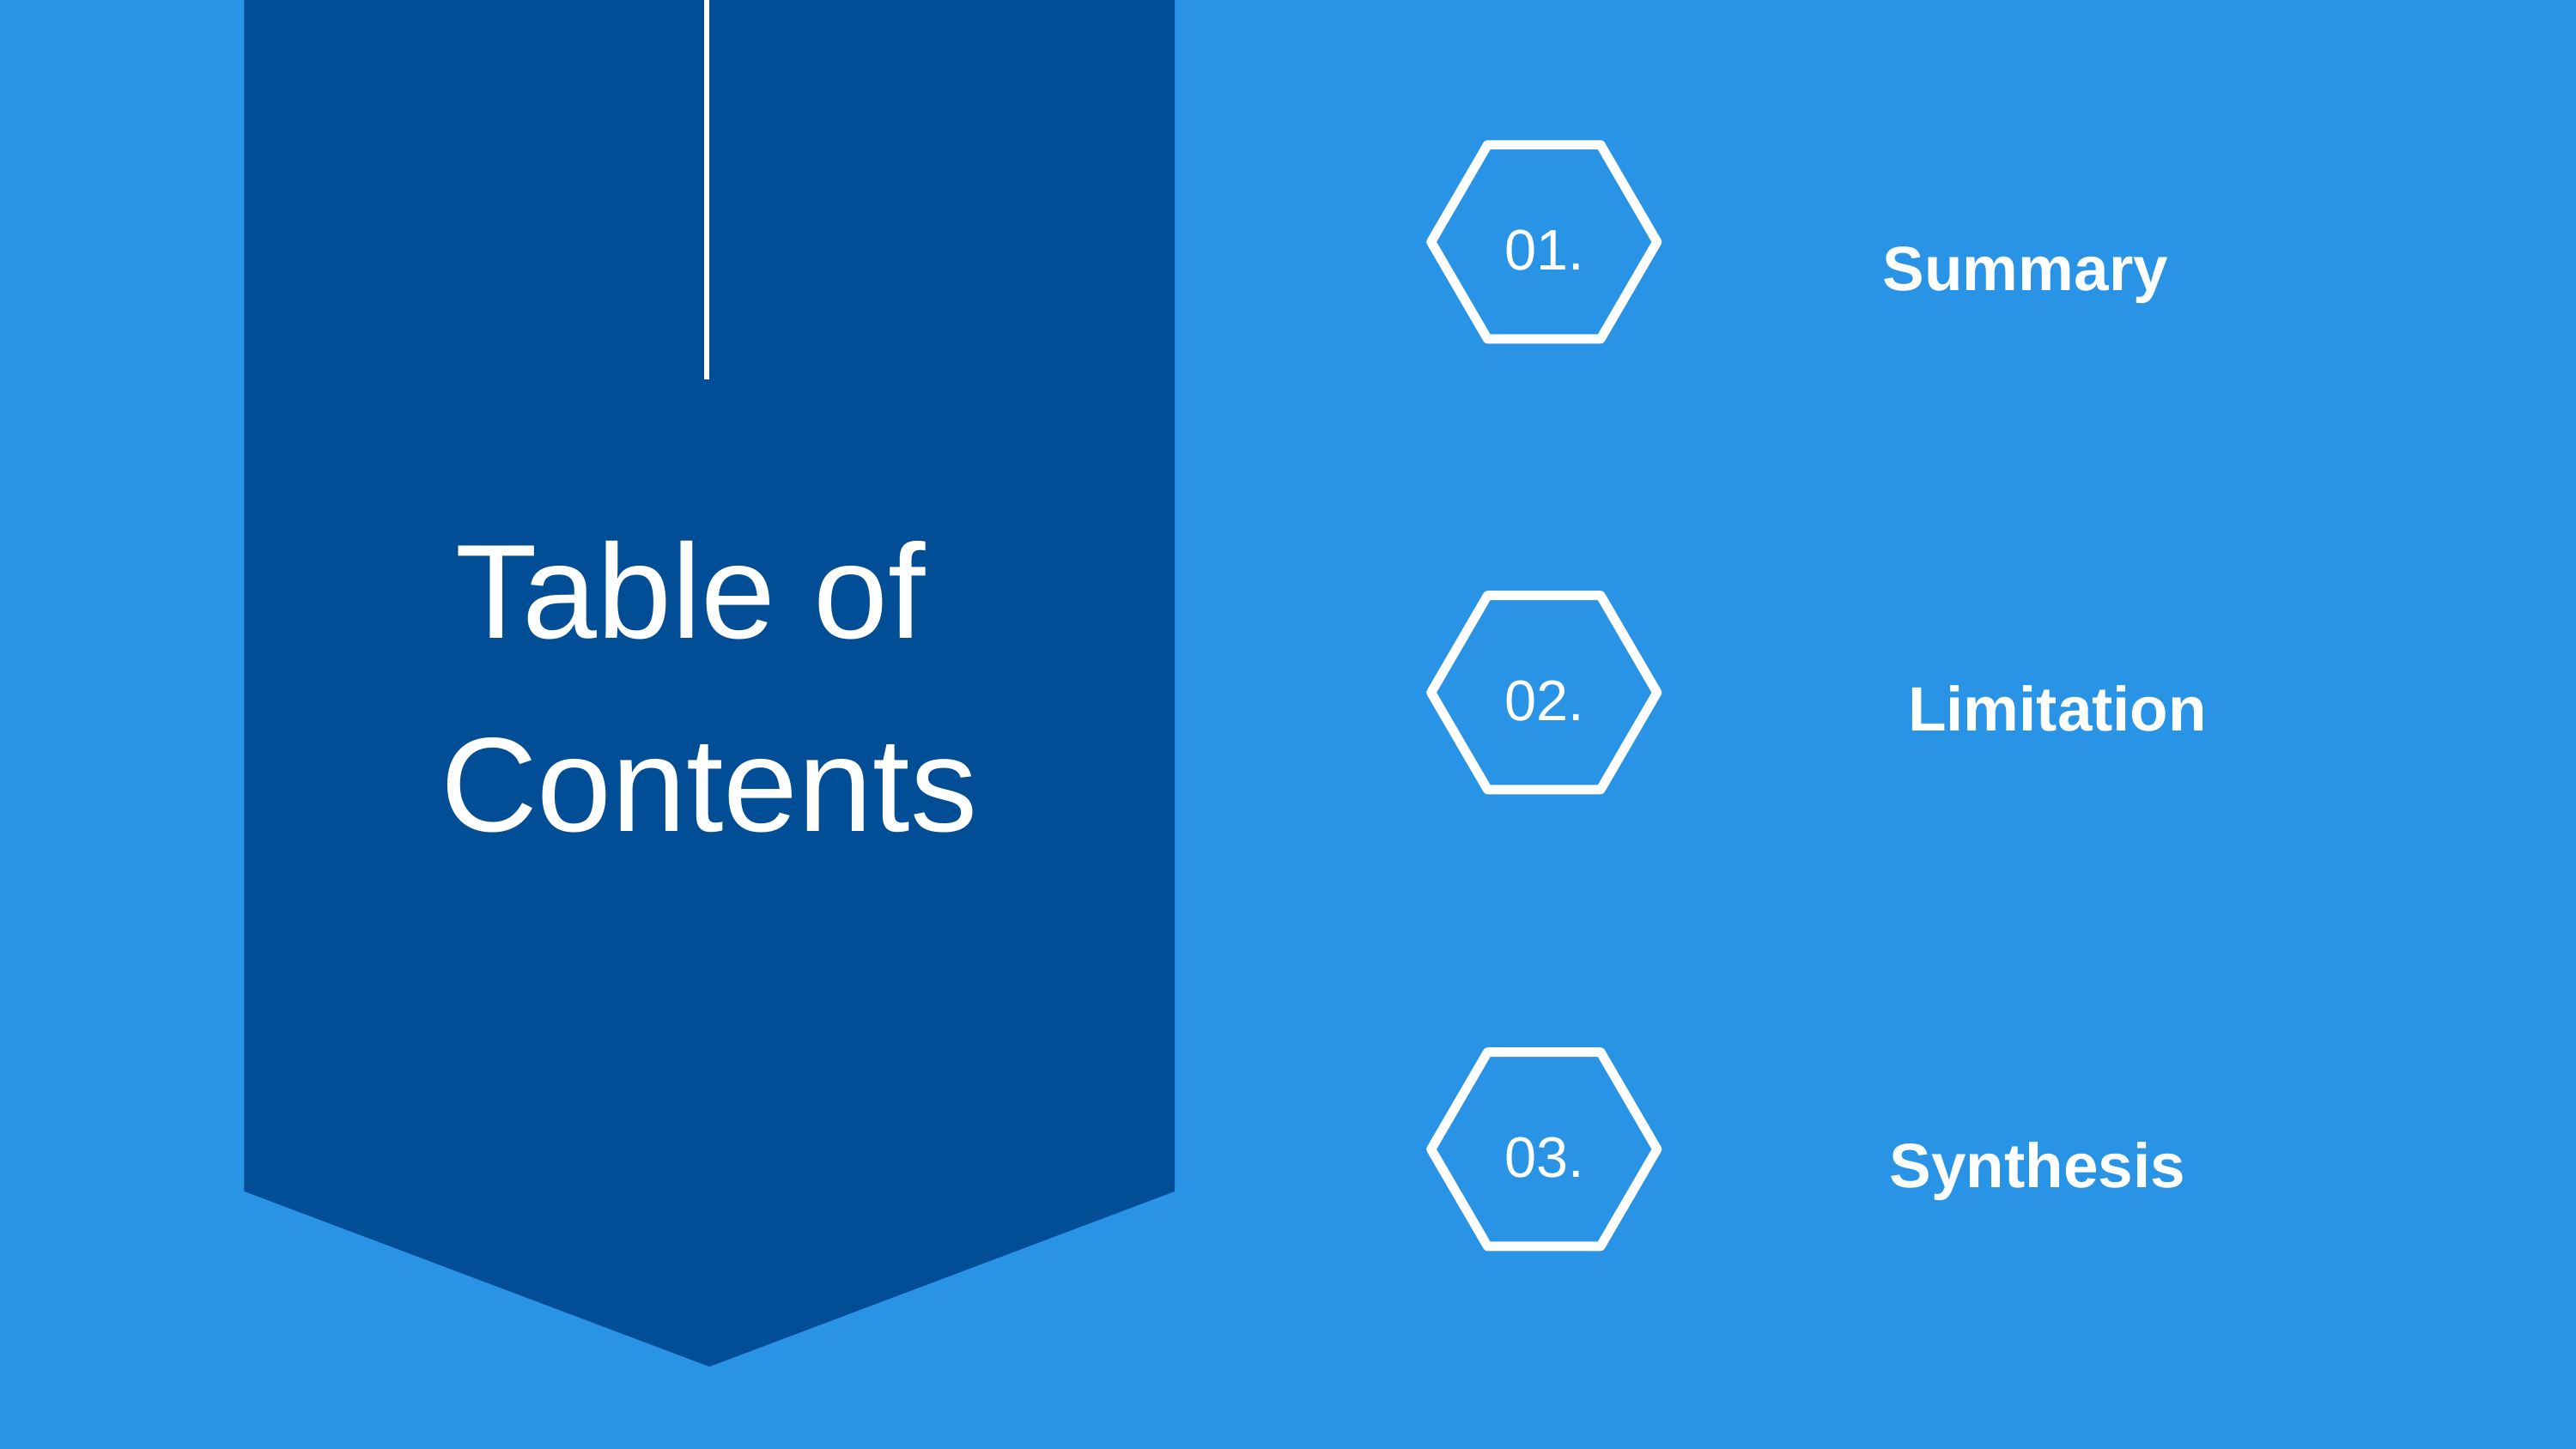

01.
Summary
Table of
Contents

02.
Limitation

03.
Synthesis